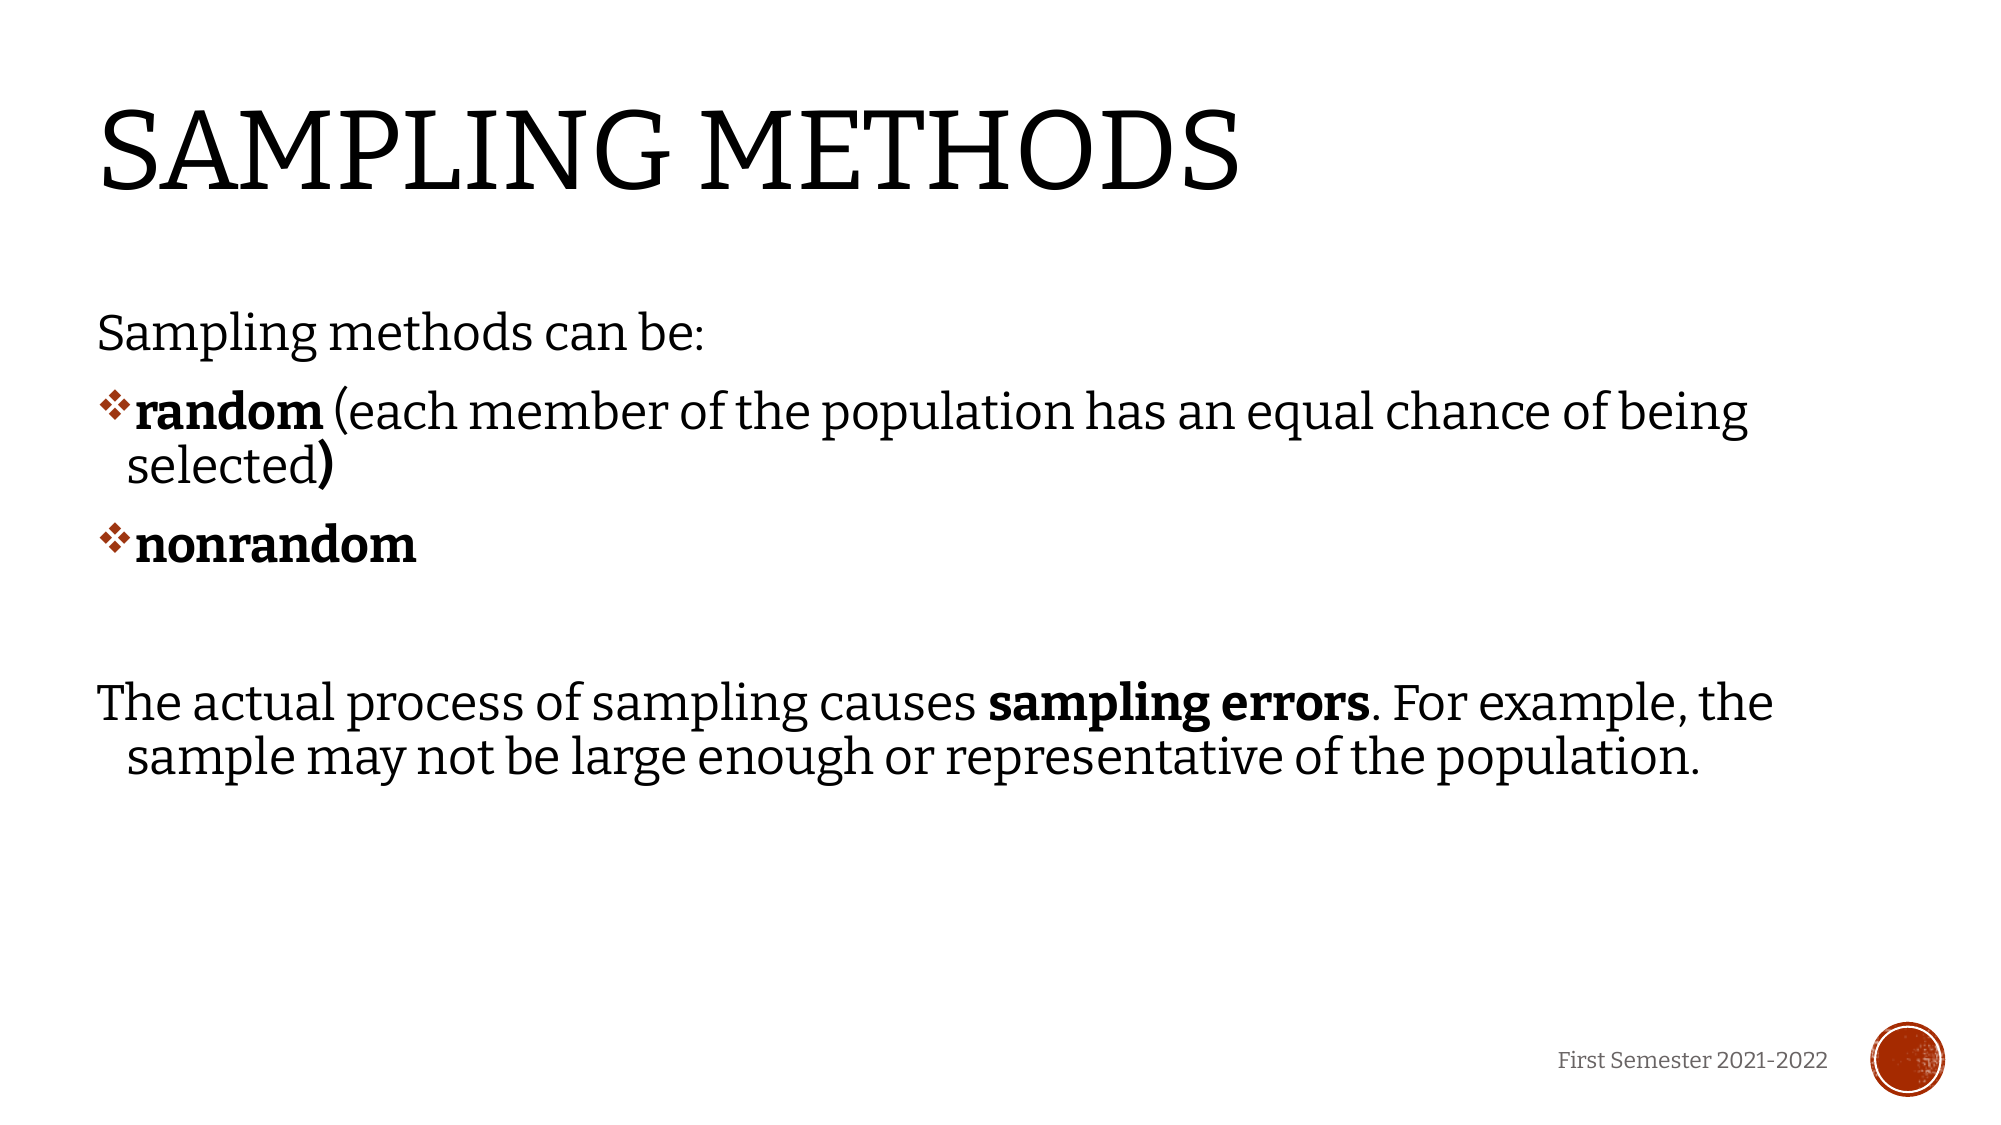

# Sampling methods
Sampling methods can be:
random (each member of the population has an equal chance of being selected)
nonrandom

The actual process of sampling causes sampling errors. For example, the sample may not be large enough or representative of the population.
First Semester 2021-2022